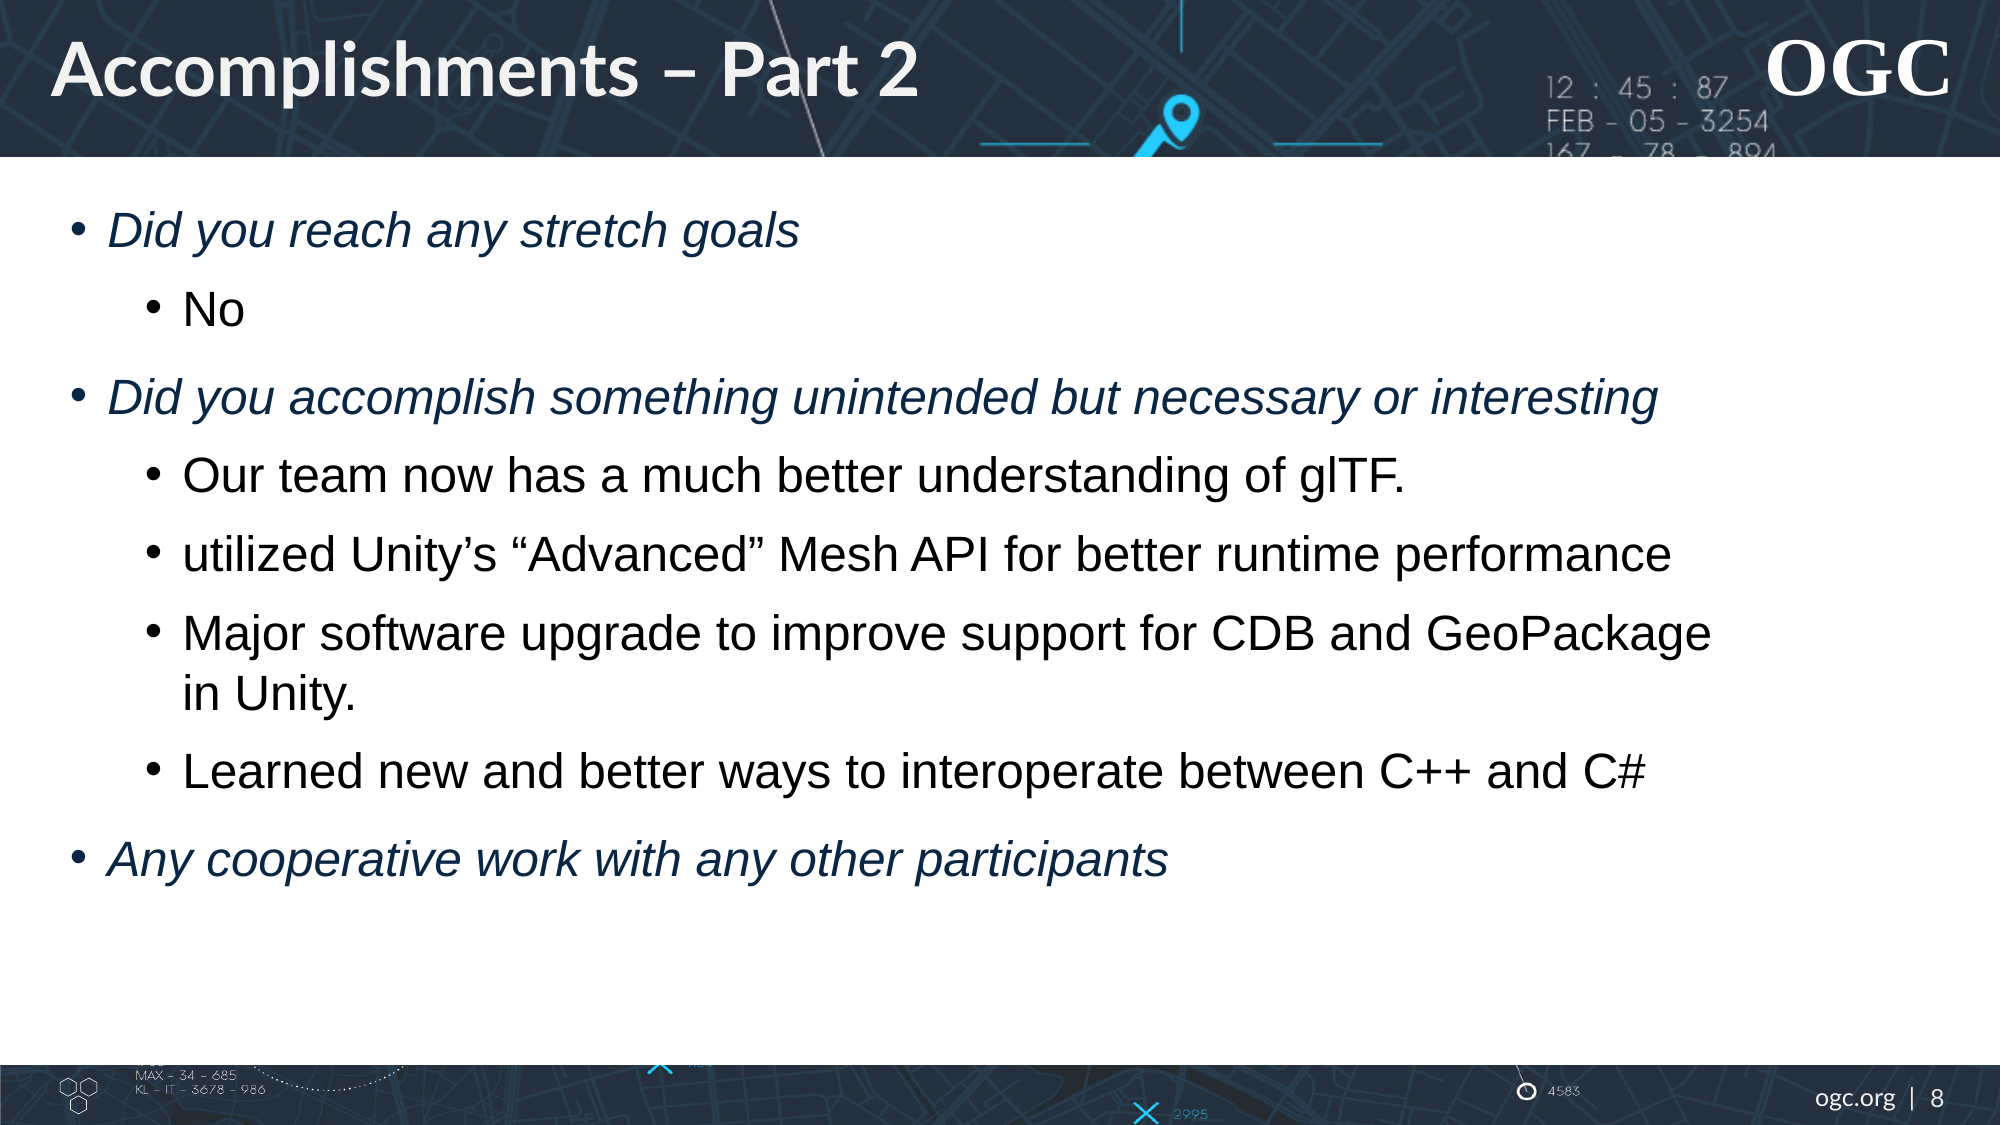

# Accomplishments – Part 2
Did you reach any stretch goals
No
Did you accomplish something unintended but necessary or interesting
Our team now has a much better understanding of glTF.
utilized Unity’s “Advanced” Mesh API for better runtime performance
Major software upgrade to improve support for CDB and GeoPackage in Unity.
Learned new and better ways to interoperate between C++ and C#
Any cooperative work with any other participants

8